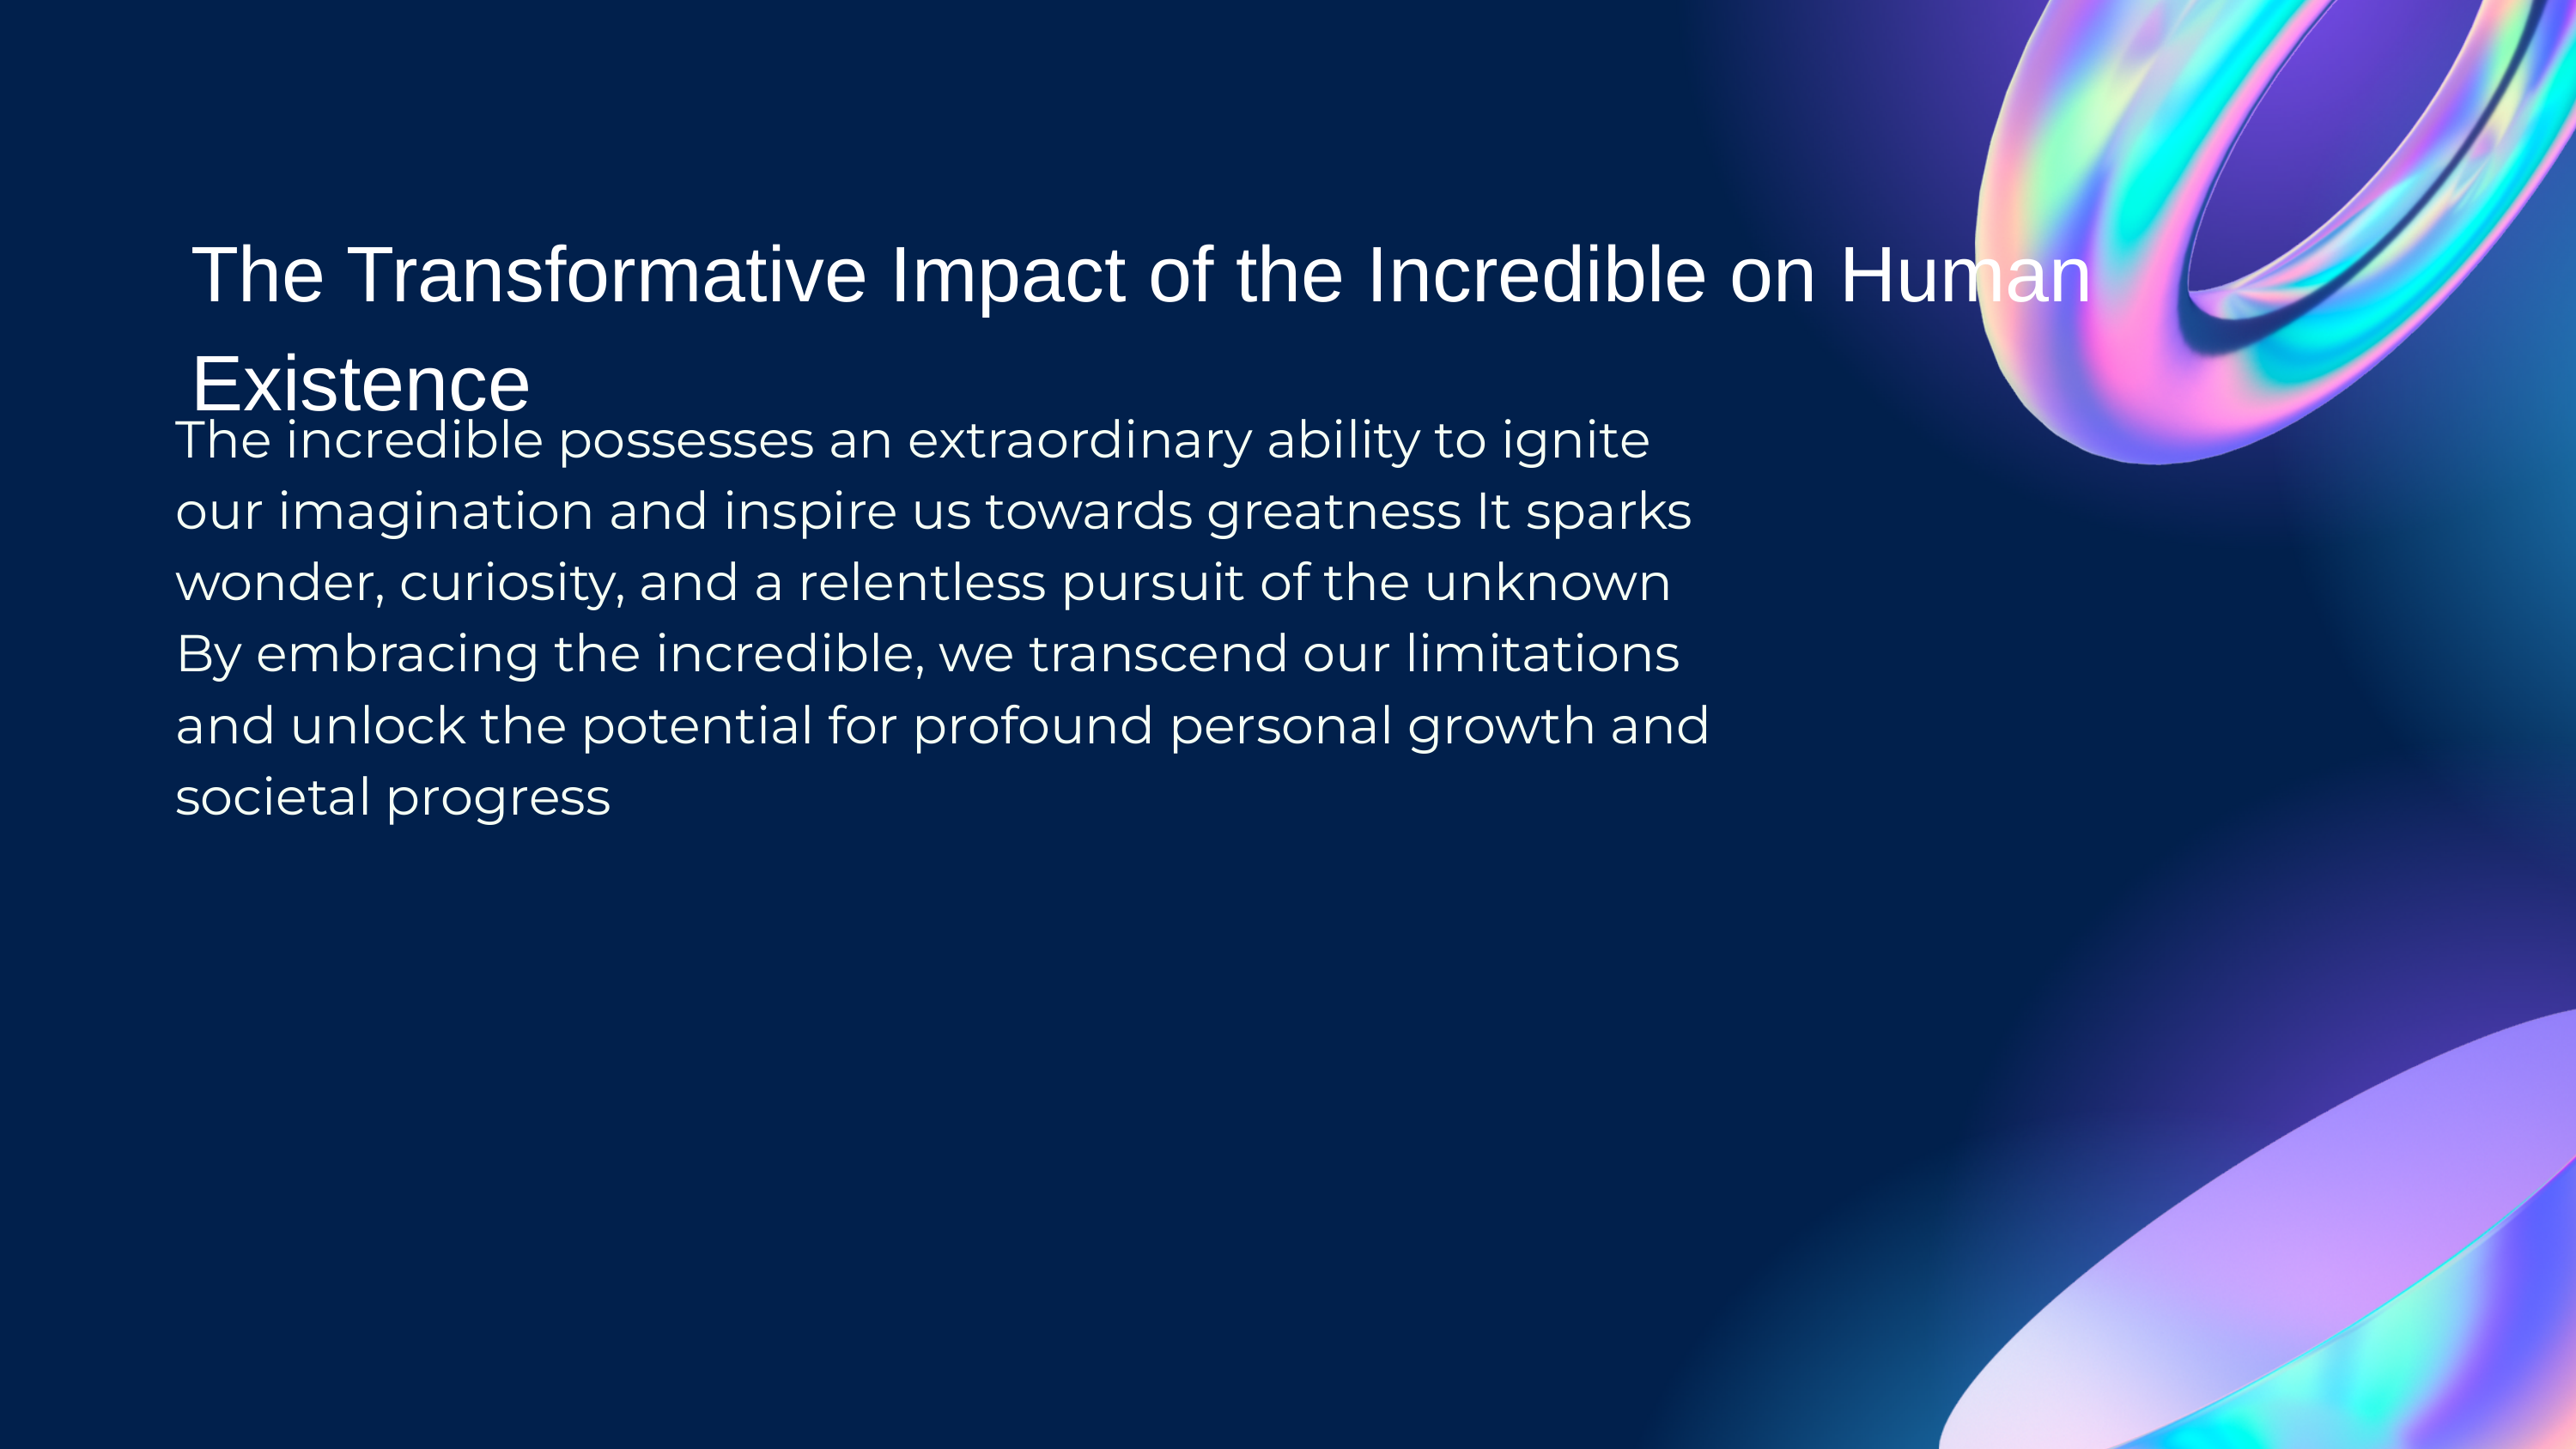

The Transformative Impact of the Incredible on Human Existence
The incredible possesses an extraordinary ability to ignite our imagination and inspire us towards greatness It sparks wonder, curiosity, and a relentless pursuit of the unknown By embracing the incredible, we transcend our limitations and unlock the potential for profound personal growth and societal progress